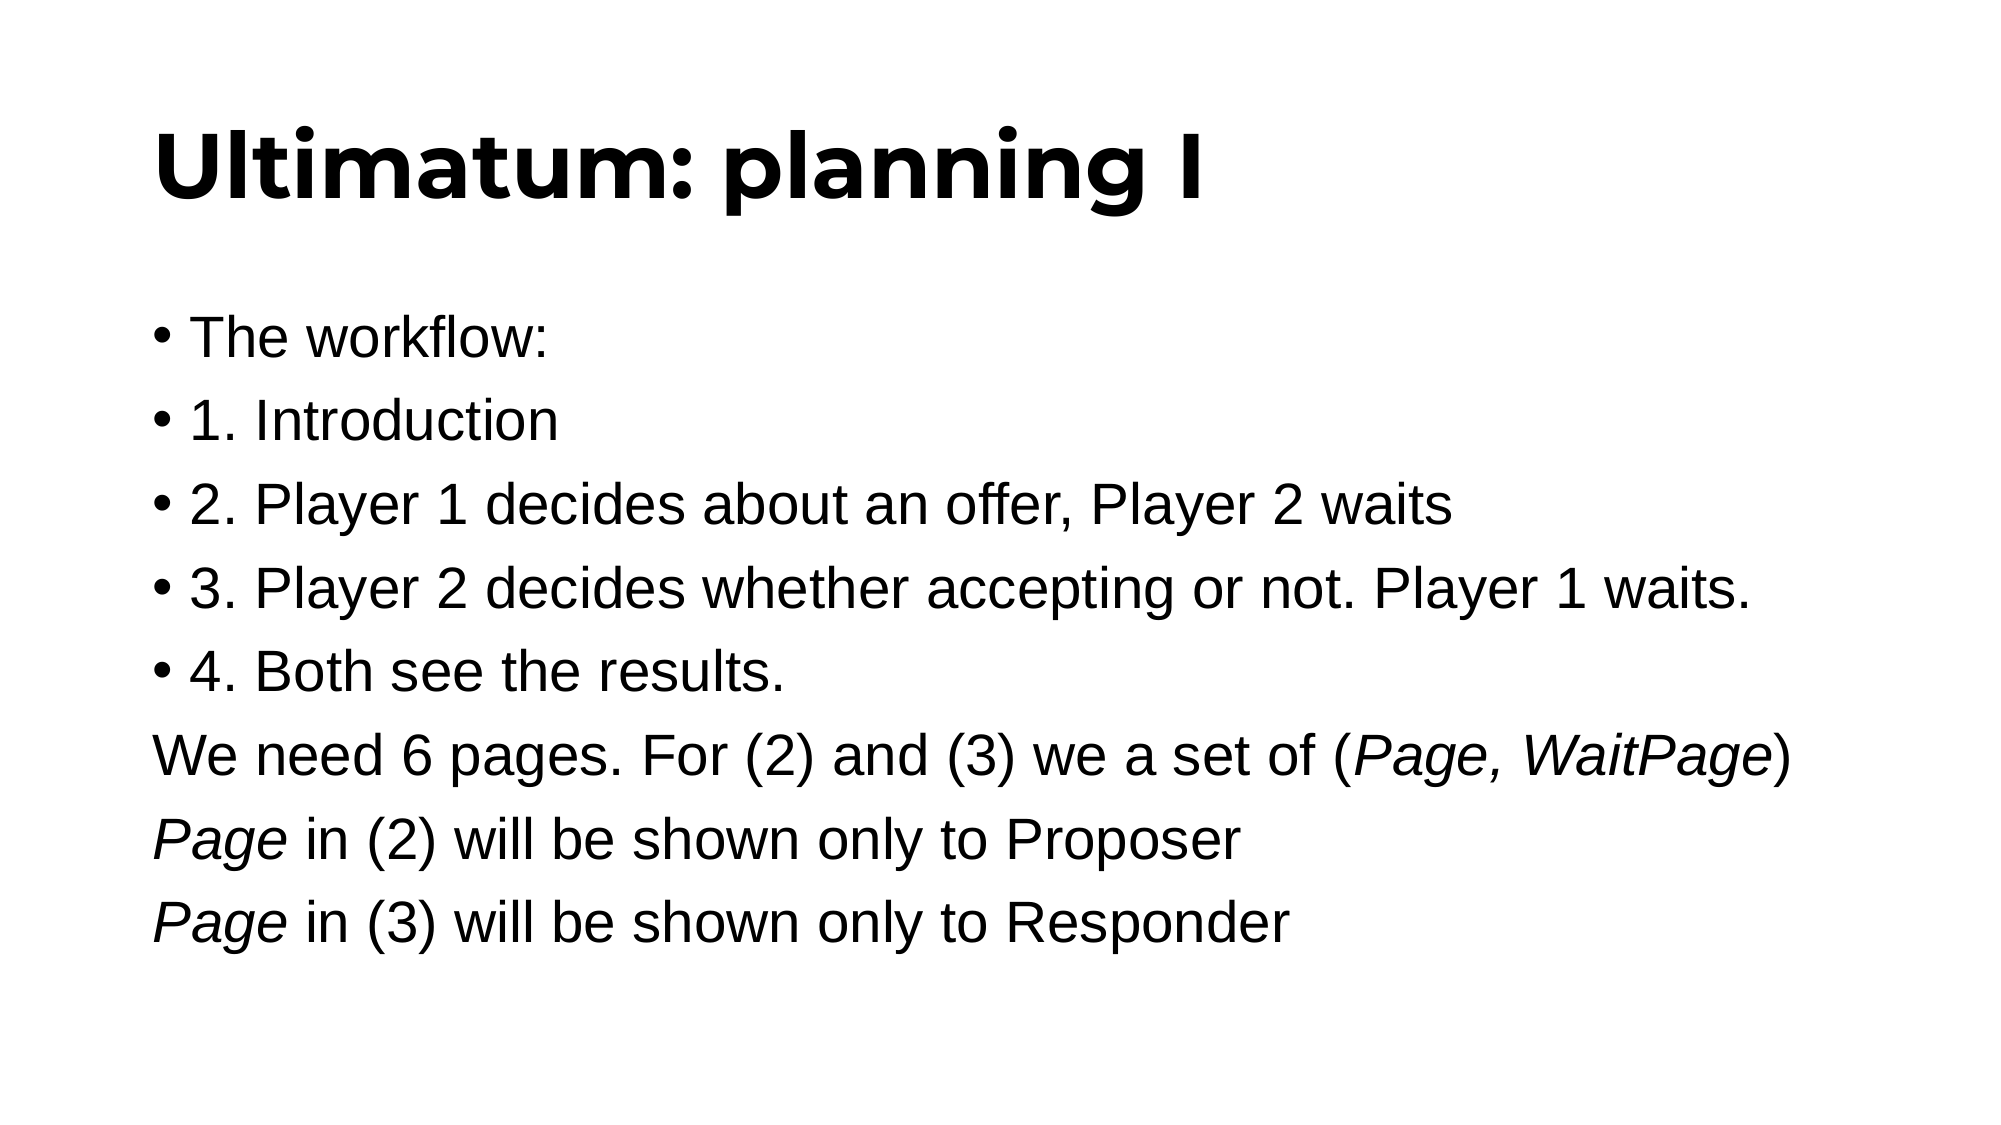

# Ultimatum: planning I
The workflow:
1. Introduction
2. Player 1 decides about an offer, Player 2 waits
3. Player 2 decides whether accepting or not. Player 1 waits.
4. Both see the results.
We need 6 pages. For (2) and (3) we a set of (Page, WaitPage)
Page in (2) will be shown only to Proposer
Page in (3) will be shown only to Responder